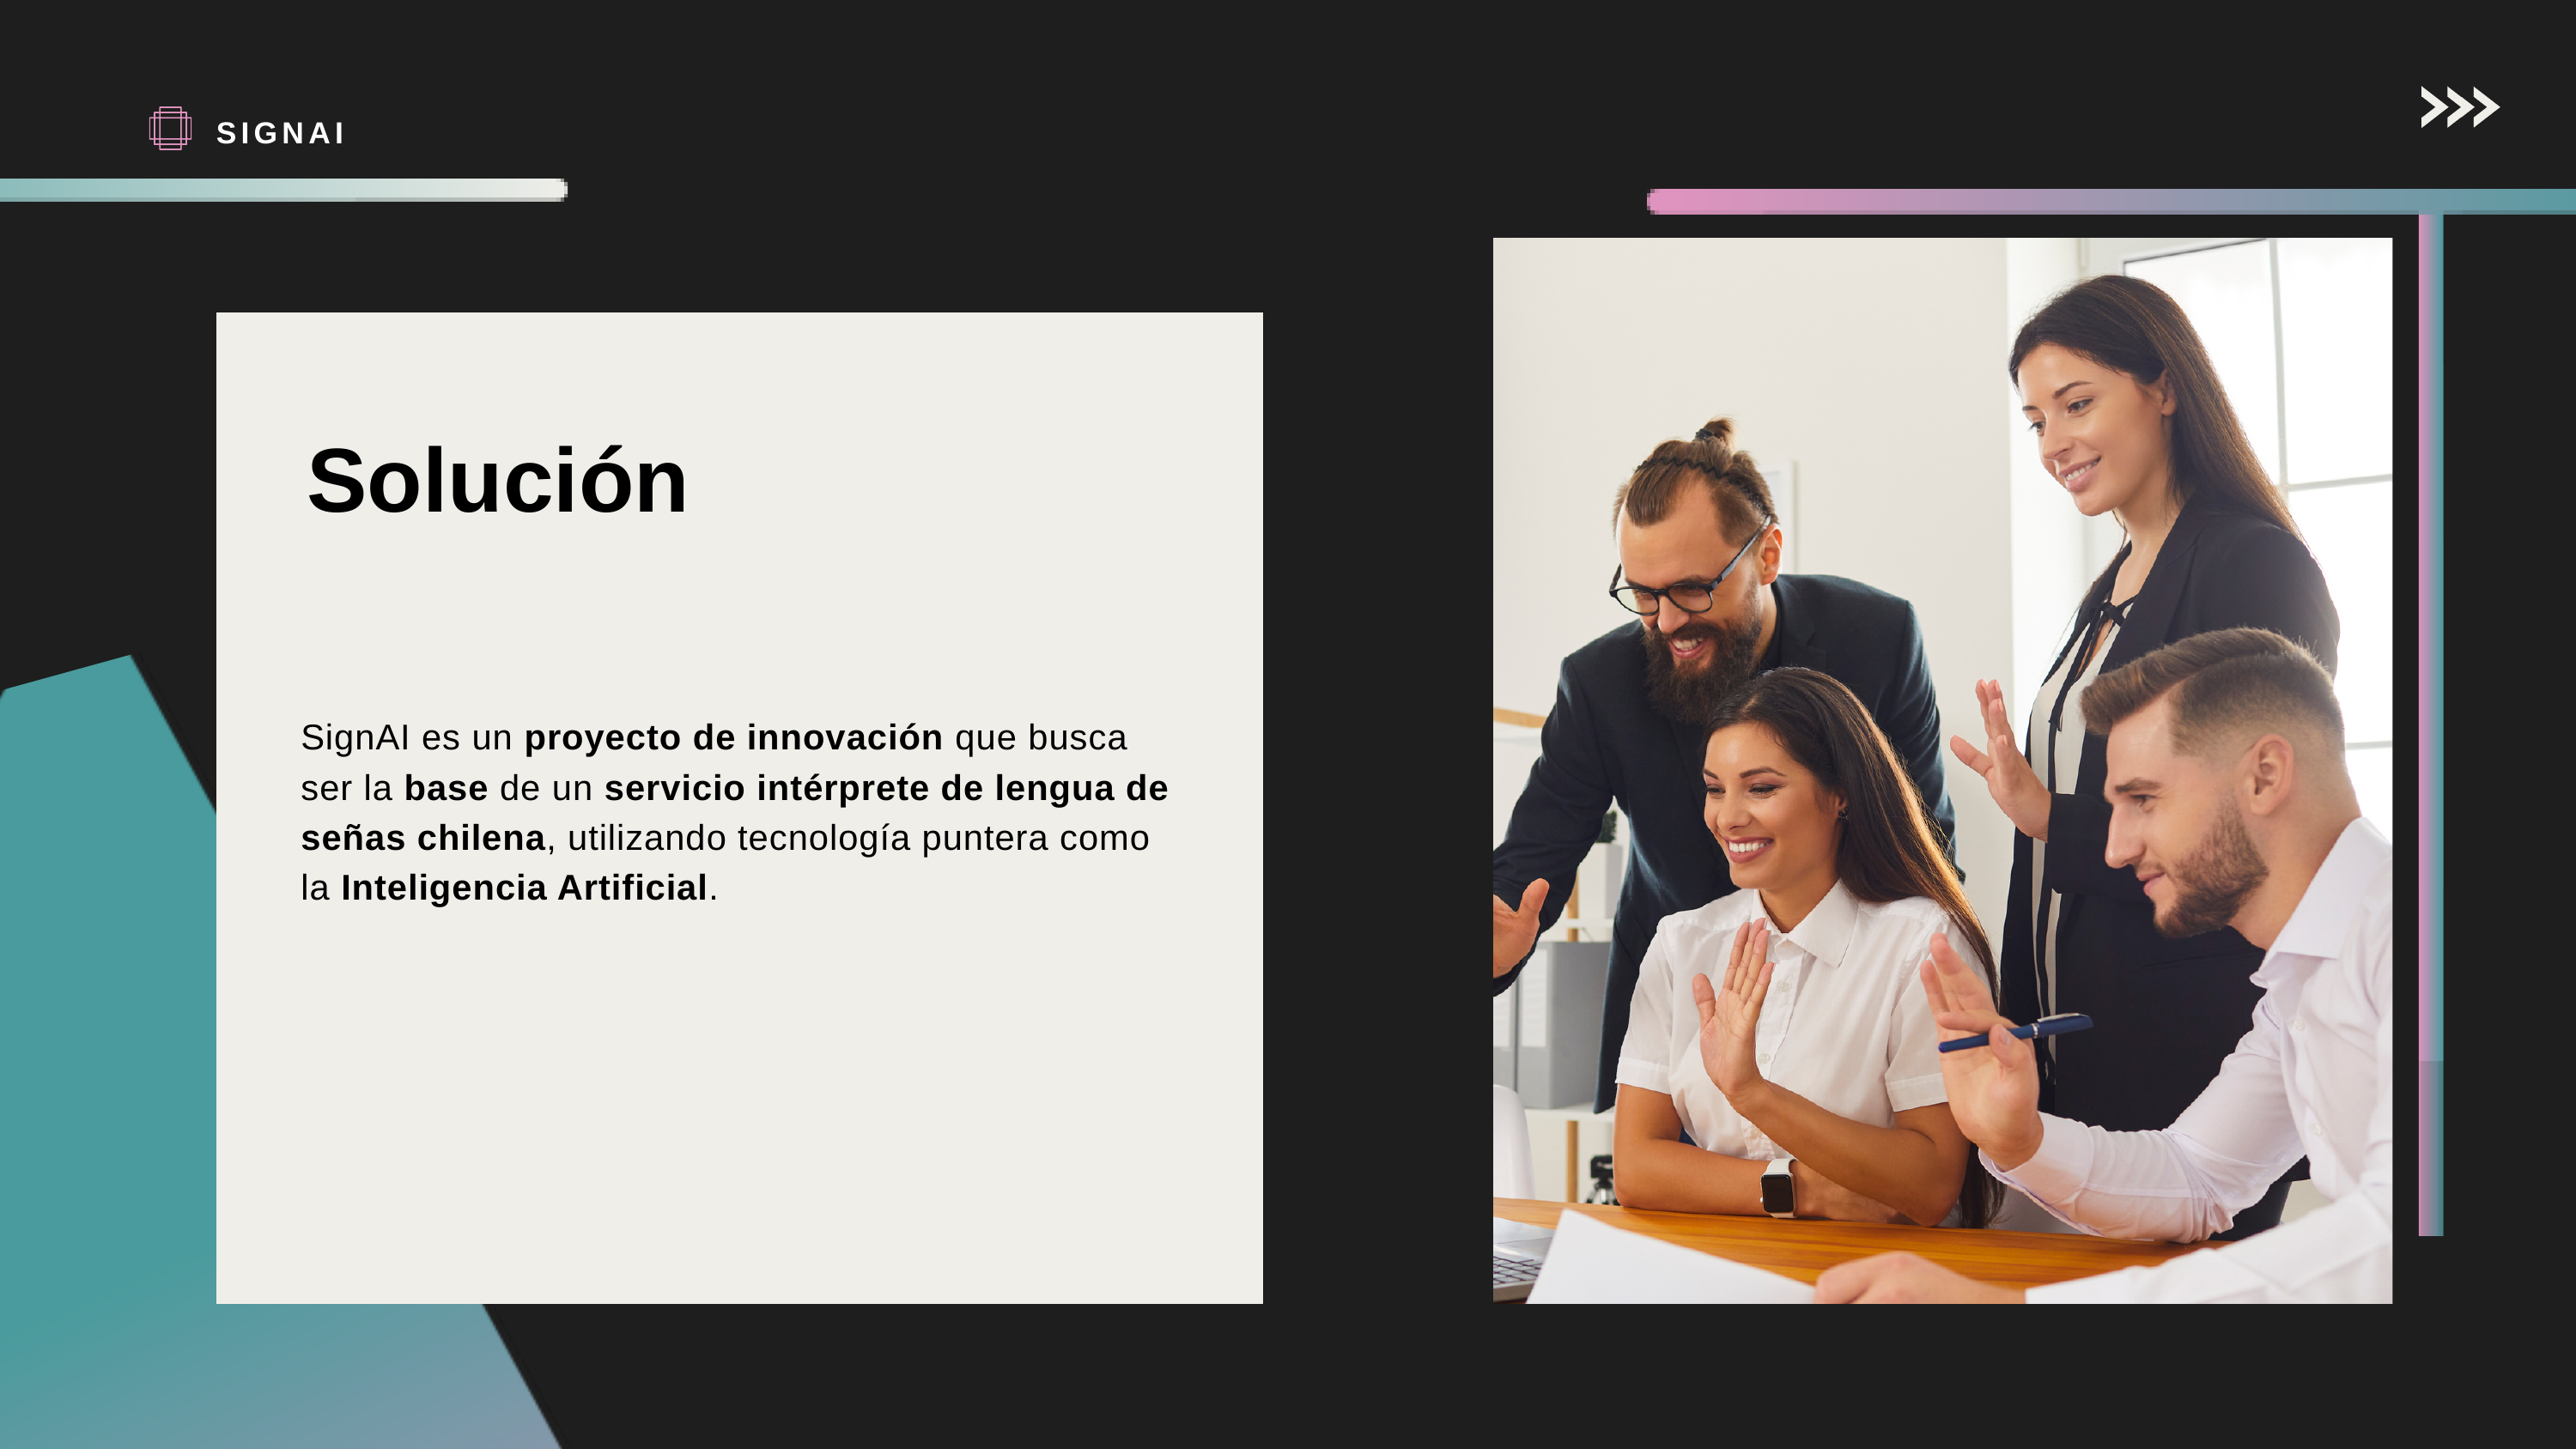

SIGNAI

Solución

SignAI es un proyecto de innovación que busca ser la base de un servicio intérprete de lengua de señas chilena, utilizando tecnología puntera como la Inteligencia Artificial.